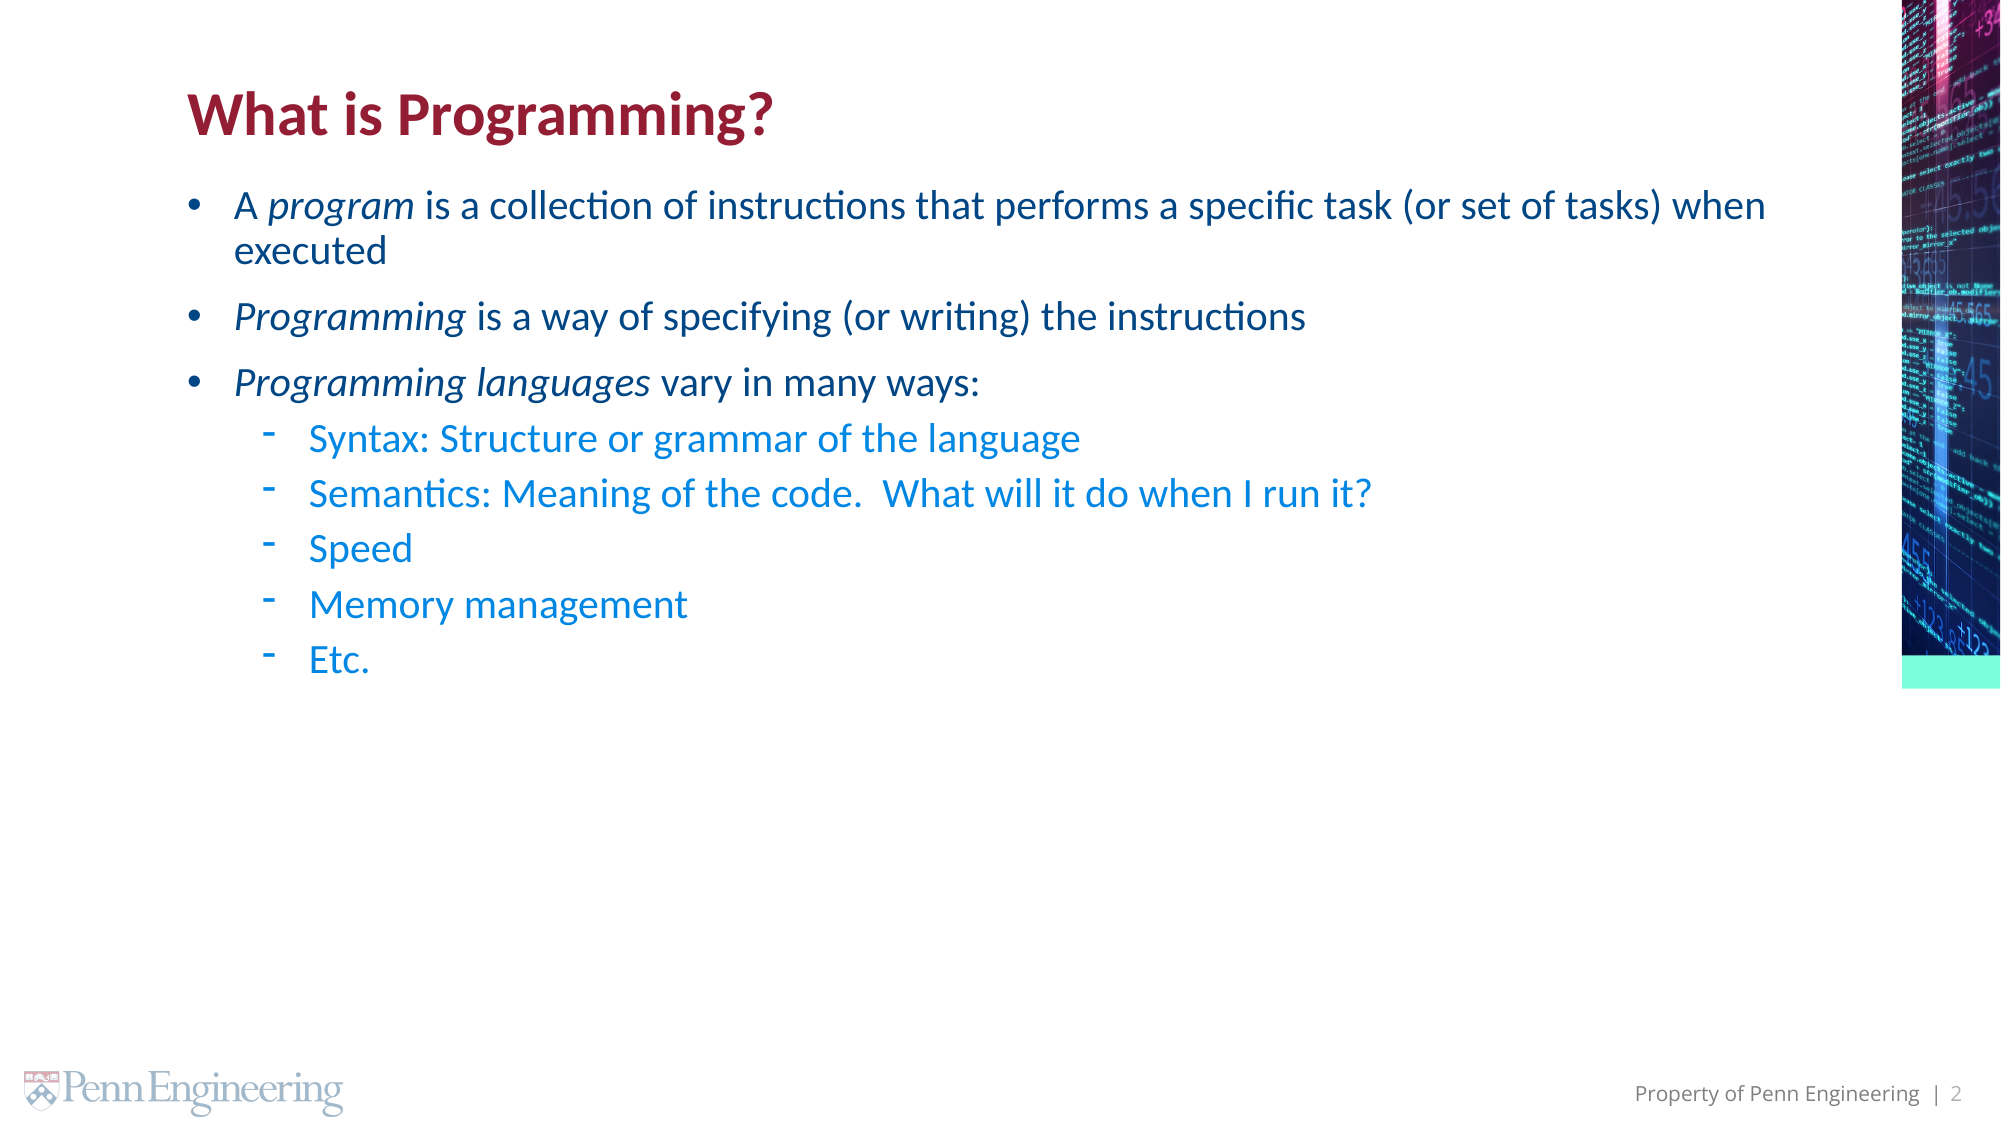

# What is Programming?
A program is a collection of instructions that performs a specific task (or set of tasks) when executed
Programming is a way of specifying (or writing) the instructions
Programming languages vary in many ways:
Syntax: Structure or grammar of the language
Semantics: Meaning of the code.  What will it do when I run it?
Speed
Memory management
Etc.

2